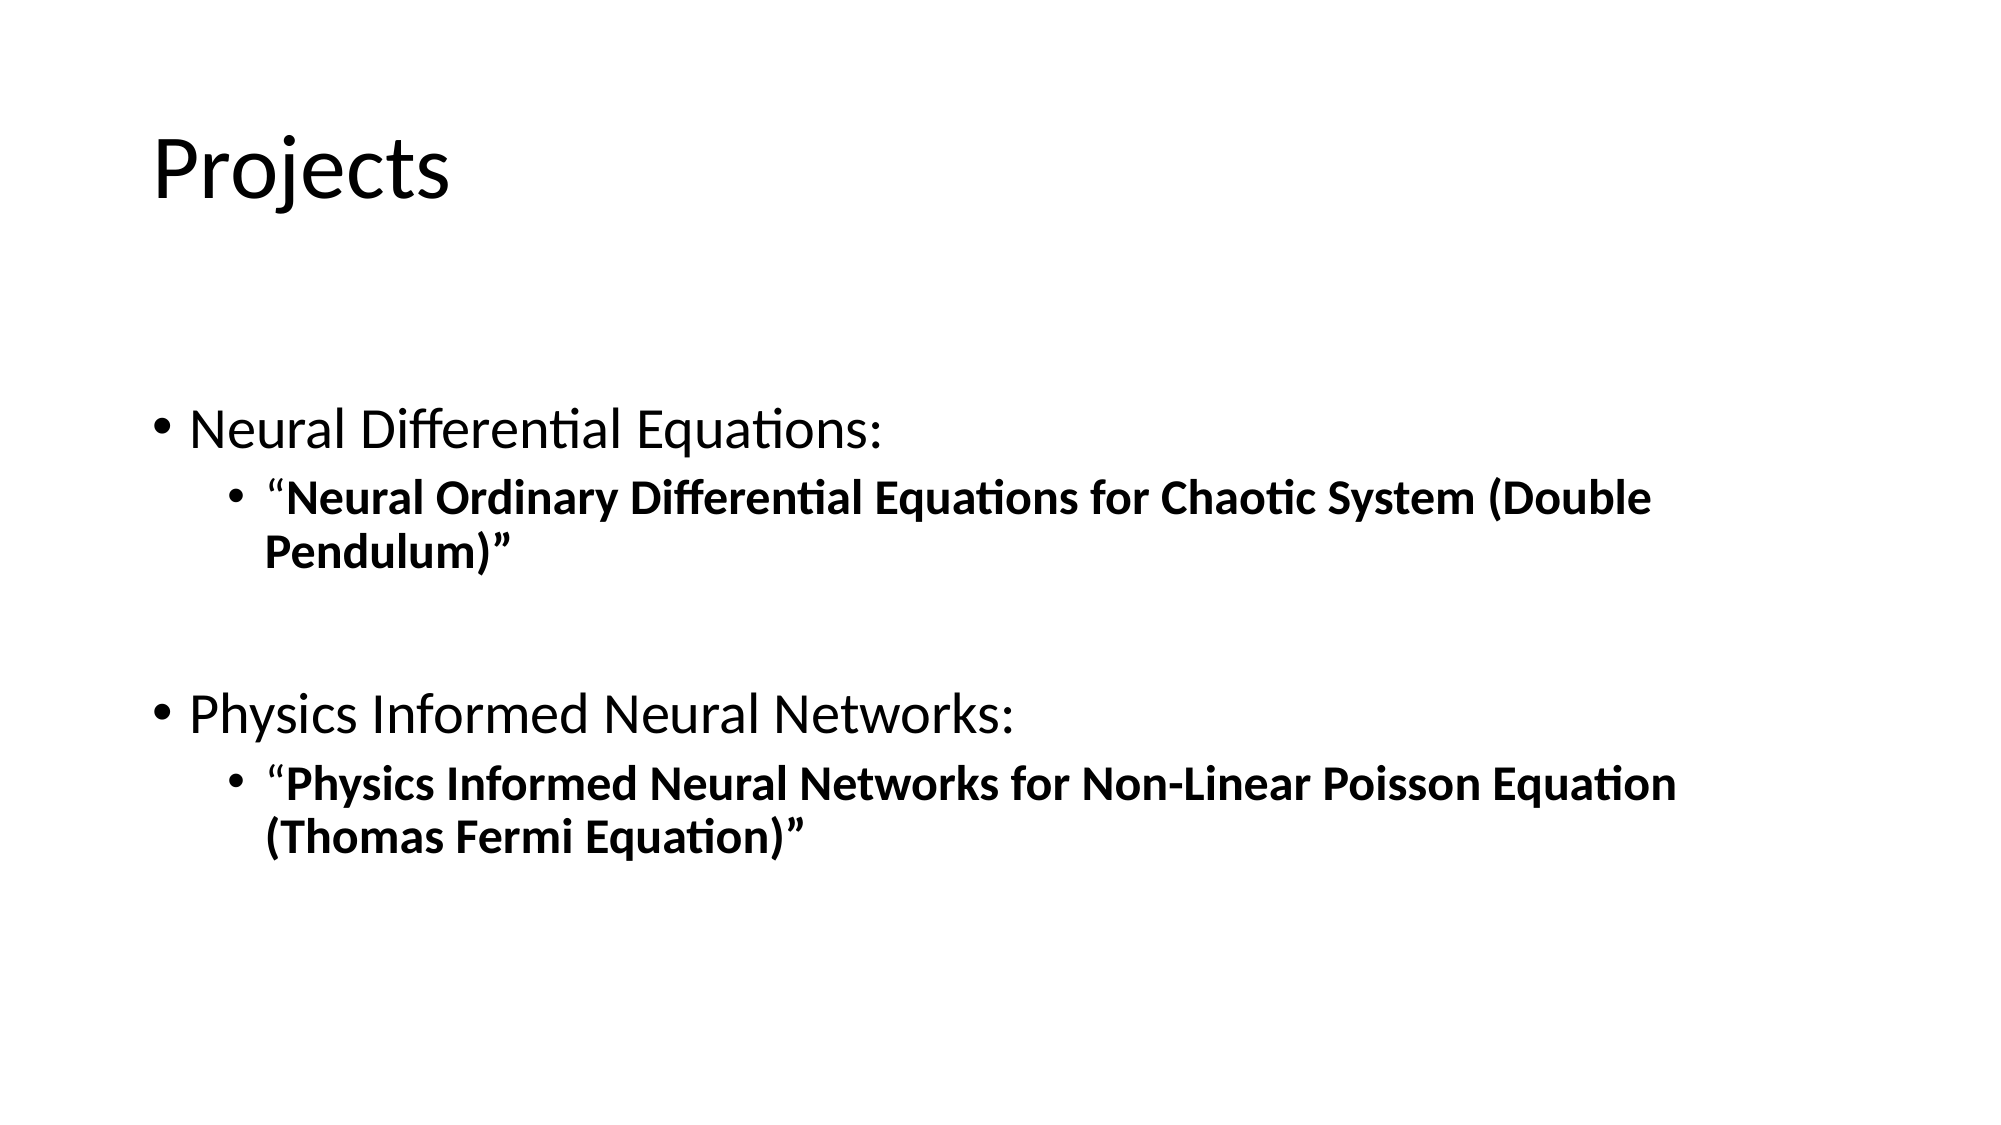

# Projects

Neural Differential Equations:
“Neural Ordinary Differential Equations for Chaotic System (Double Pendulum)”

Physics Informed Neural Networks:
“Physics Informed Neural Networks for Non-Linear Poisson Equation (Thomas Fermi Equation)”